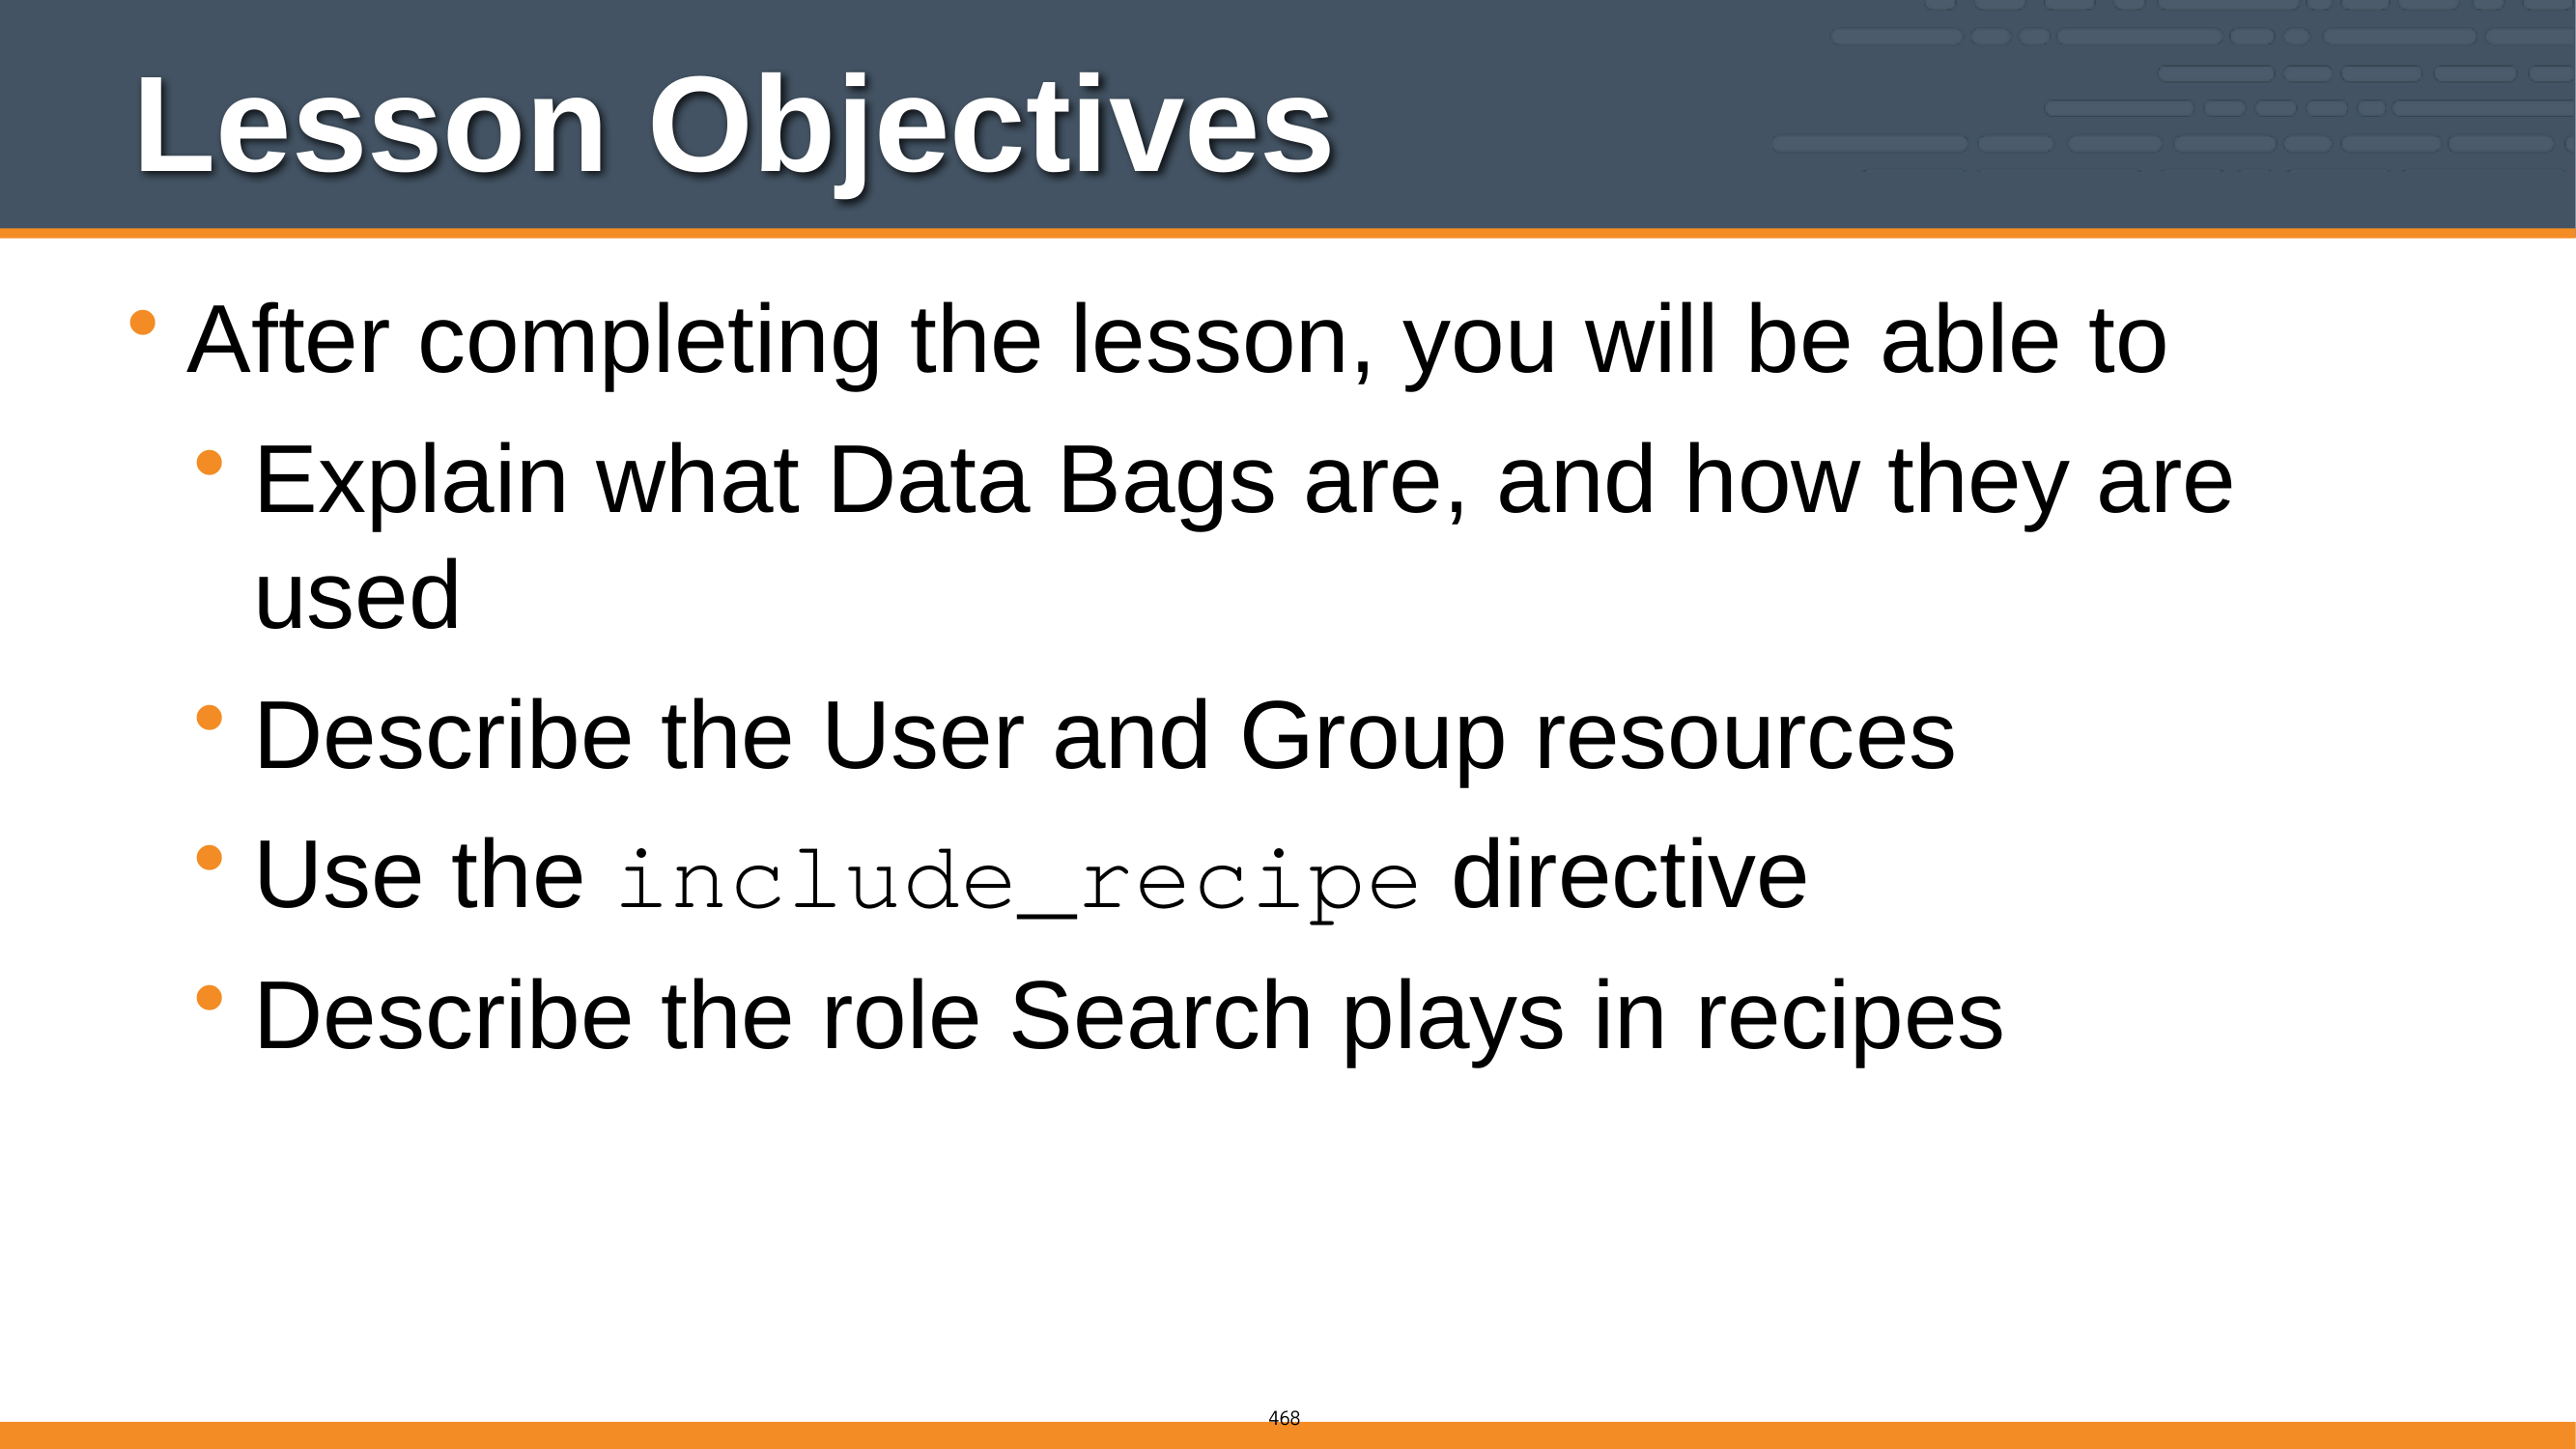

# Lesson Objectives
After completing the lesson, you will be able to
Explain what Data Bags are, and how they are used
Describe the User and Group resources
Use the include_recipe directive
Describe the role Search plays in recipes
468